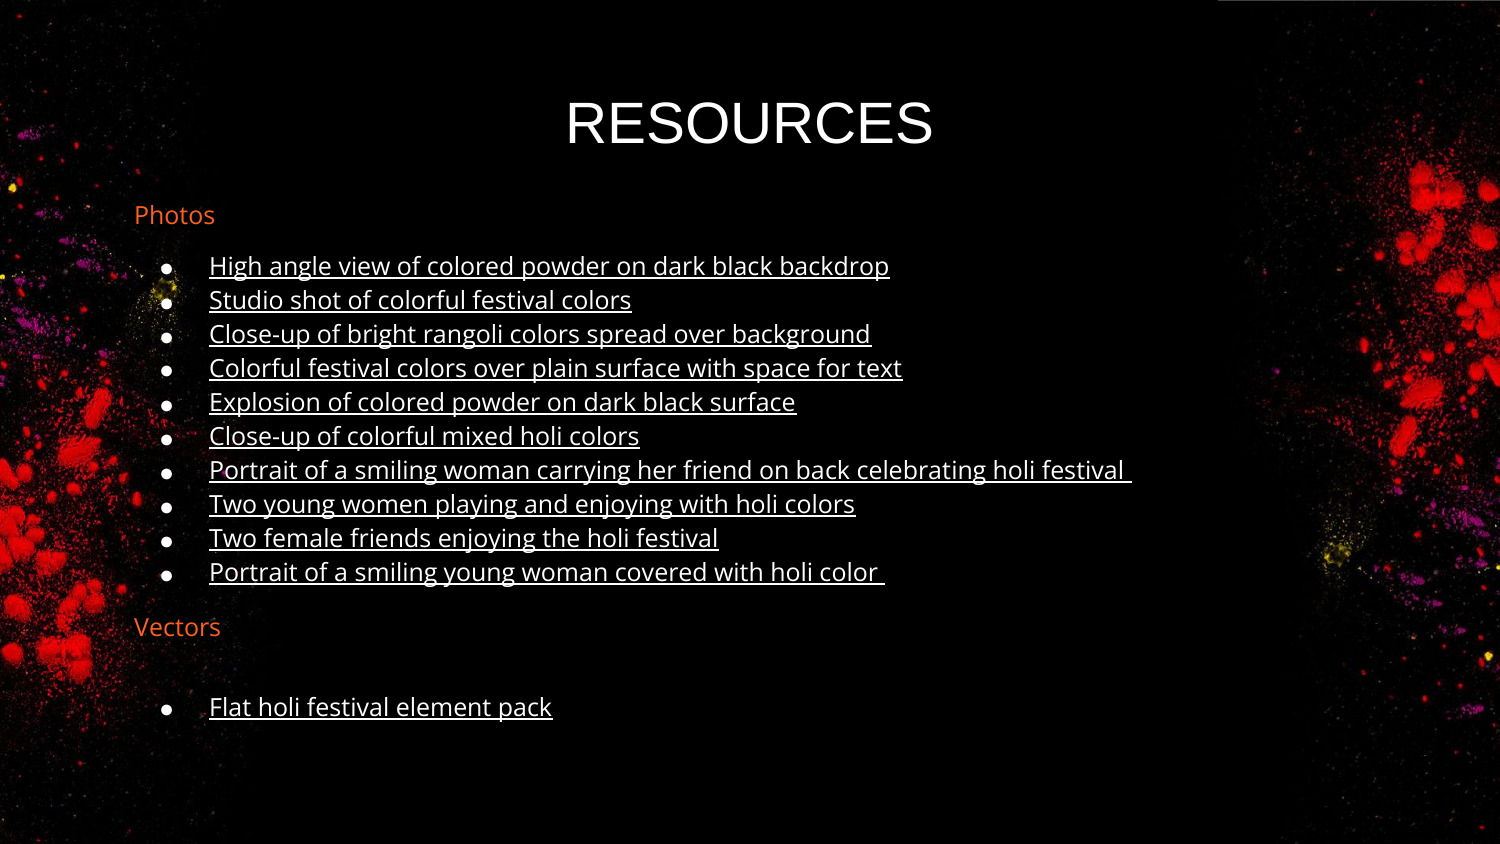

# RESOURCES
Photos
High angle view of colored powder on dark black backdrop
Studio shot of colorful festival colors
Close-up of bright rangoli colors spread over background
Colorful festival colors over plain surface with space for text
Explosion of colored powder on dark black surface
Close-up of colorful mixed holi colors
Portrait of a smiling woman carrying her friend on back celebrating holi festival
Two young women playing and enjoying with holi colors
Two female friends enjoying the holi festival
Portrait of a smiling young woman covered with holi color
Vectors
Flat holi festival element pack